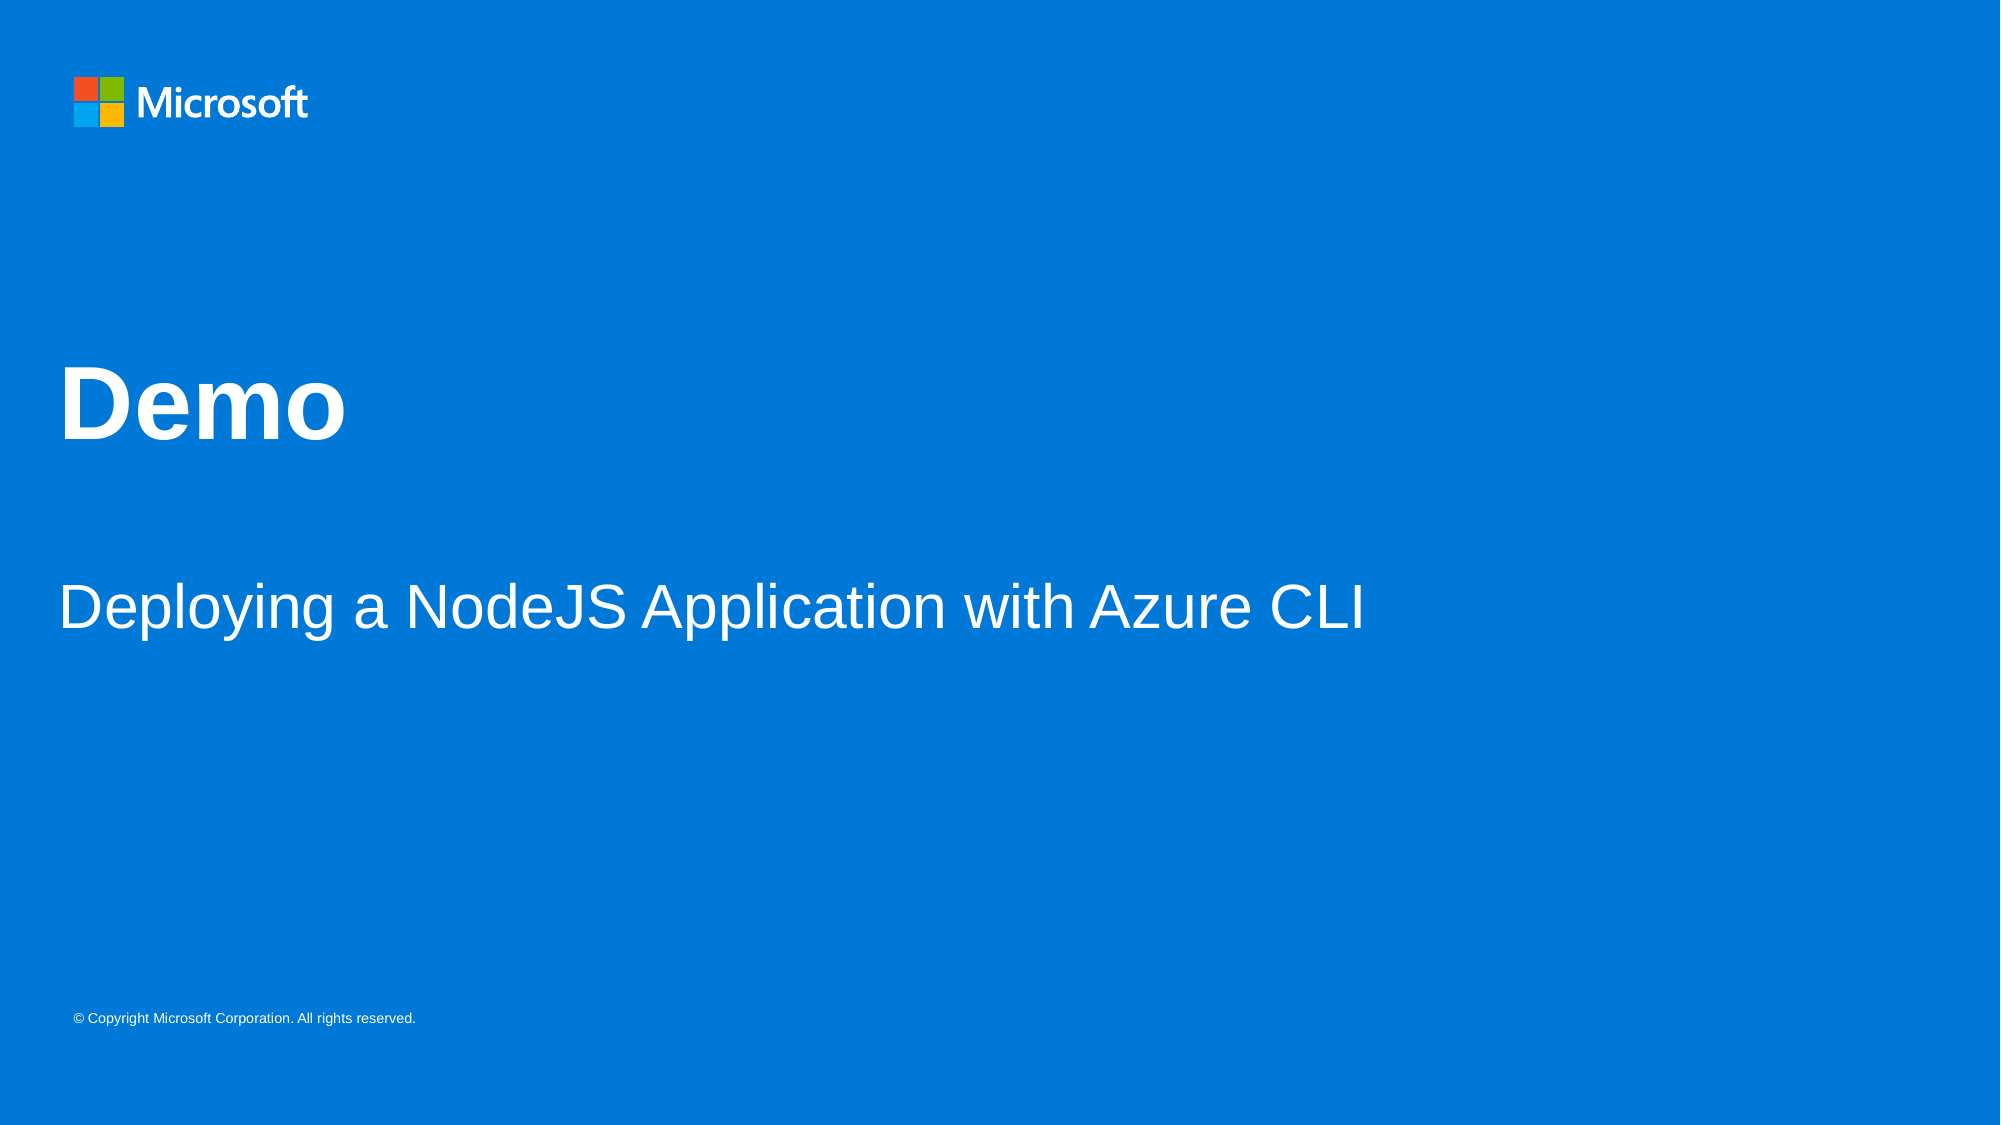

Demo
Deploying a NodeJS Application with Azure CLI